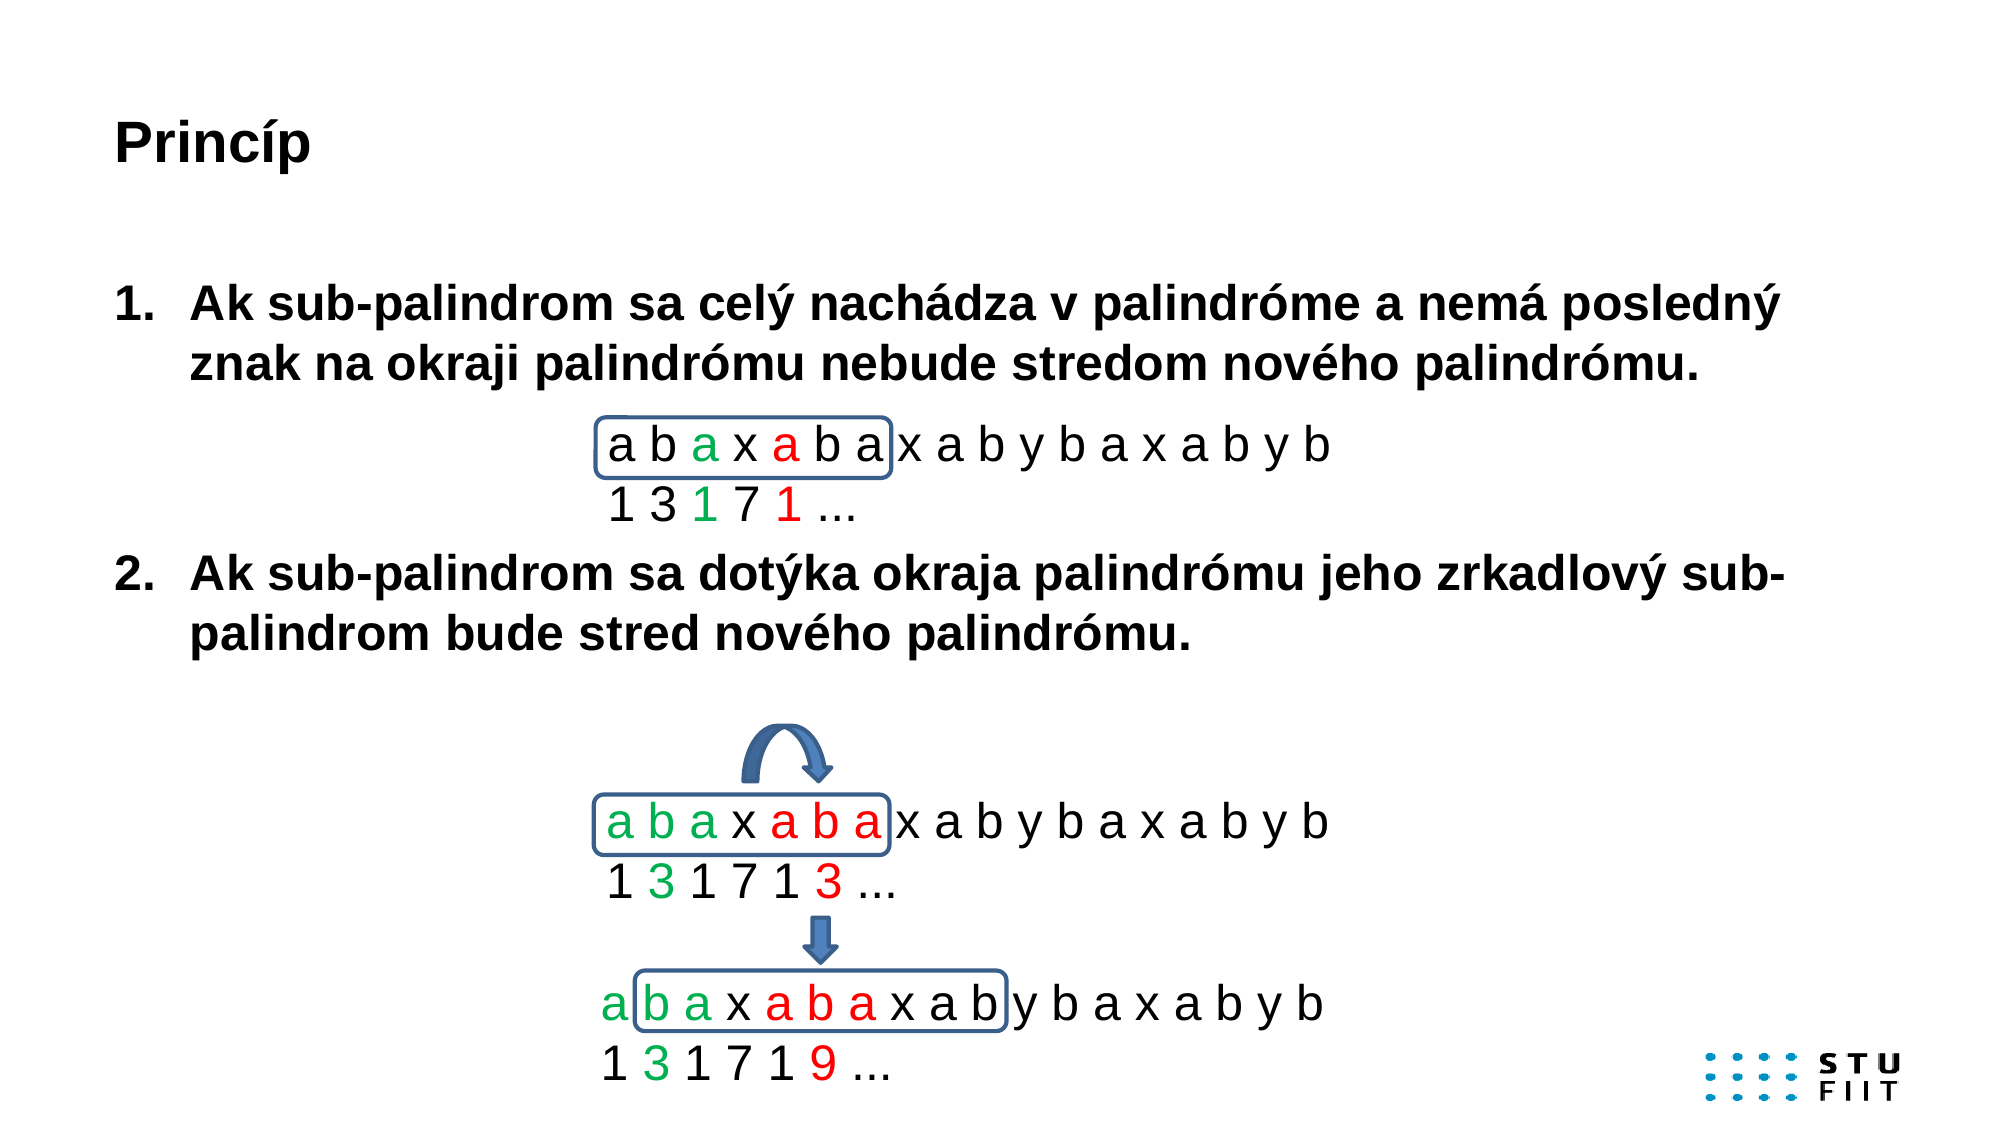

# Princíp
Ak sub-palindrom sa celý nachádza v palindróme a nemá posledný znak na okraji palindrómu nebude stredom nového palindrómu.

Ak sub-palindrom sa dotýka okraja palindrómu jeho zrkadlový sub-palindrom bude stred nového palindrómu.
a b a x a b a x a b y b a x a b y b
1 3 1 7 1 ...

a b a x a b a x a b y b a x a b y b
1 3 1 7 1 3 ...

a b a x a b a x a b y b a x a b y b
1 3 1 7 1 9 ...